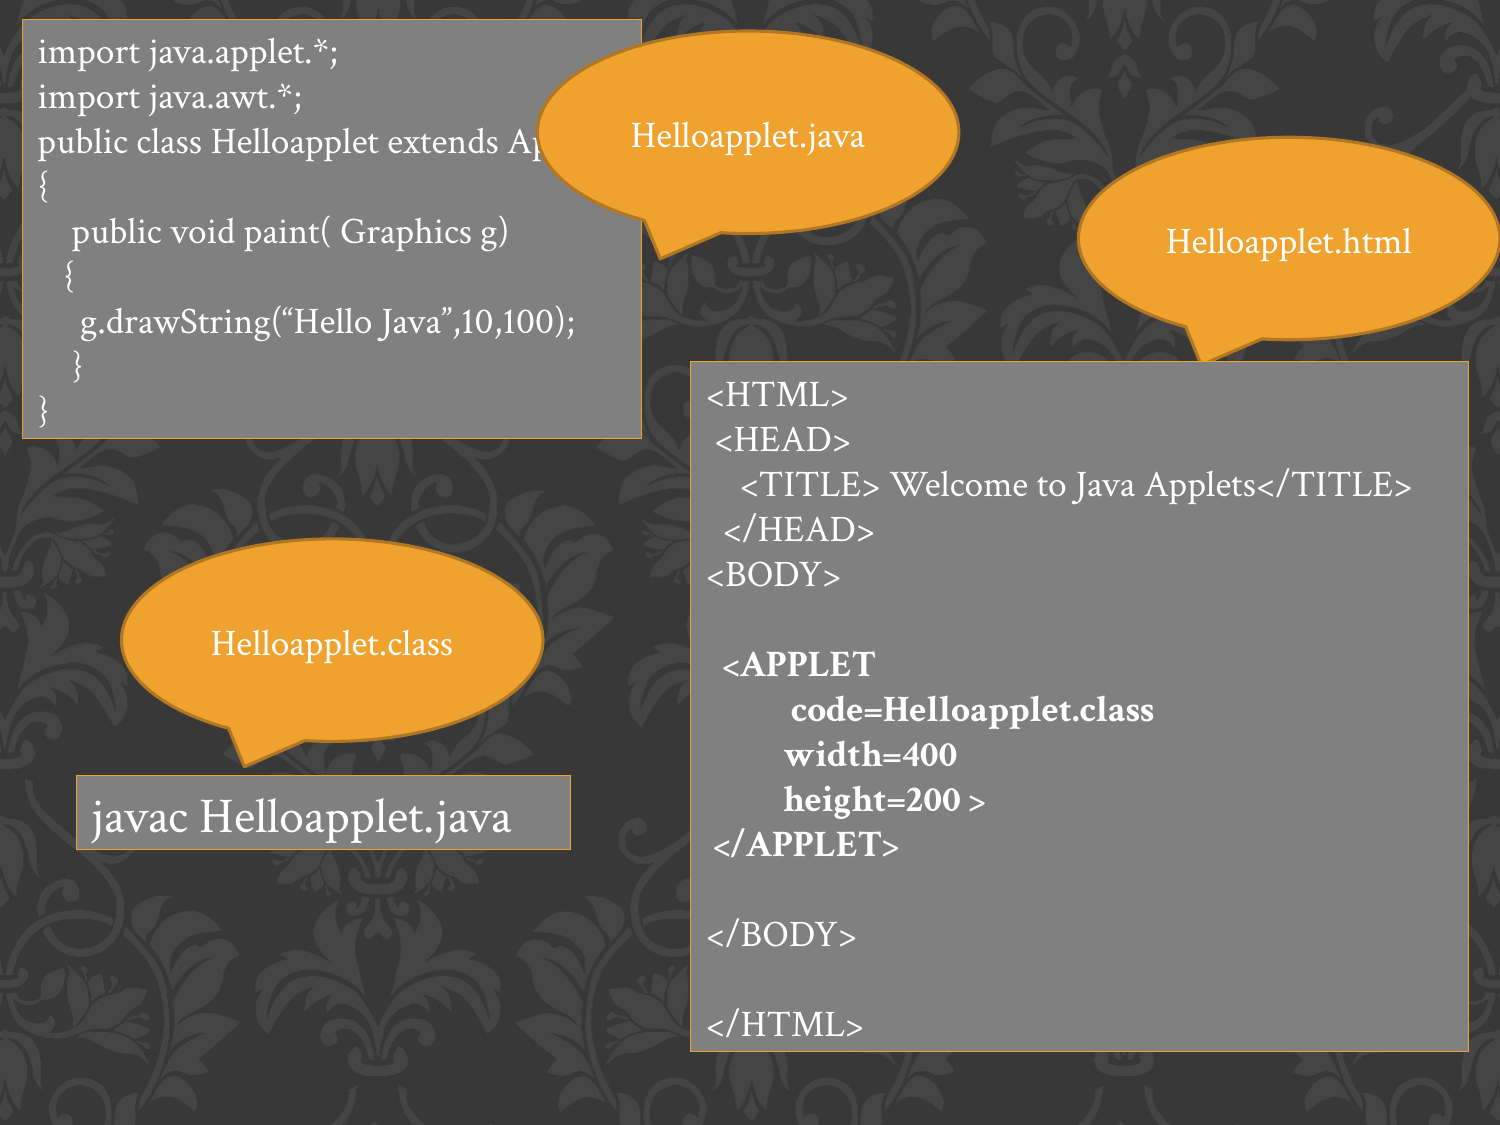

import java.applet.*;
import java.awt.*;
public class Helloapplet extends Applet
{
    public void paint( Graphics g)
   {
     g.drawString(“Hello Java”,10,100);
    }
}
Helloapplet.java
Helloapplet.html
<HTML>
 <HEAD>
    <TITLE> Welcome to Java Applets</TITLE>
  </HEAD>
<BODY>

  <APPLET
           code=Helloapplet.class
          width=400
          height=200 >
 </APPLET>

</BODY>

</HTML>
Helloapplet.class
javac Helloapplet.java